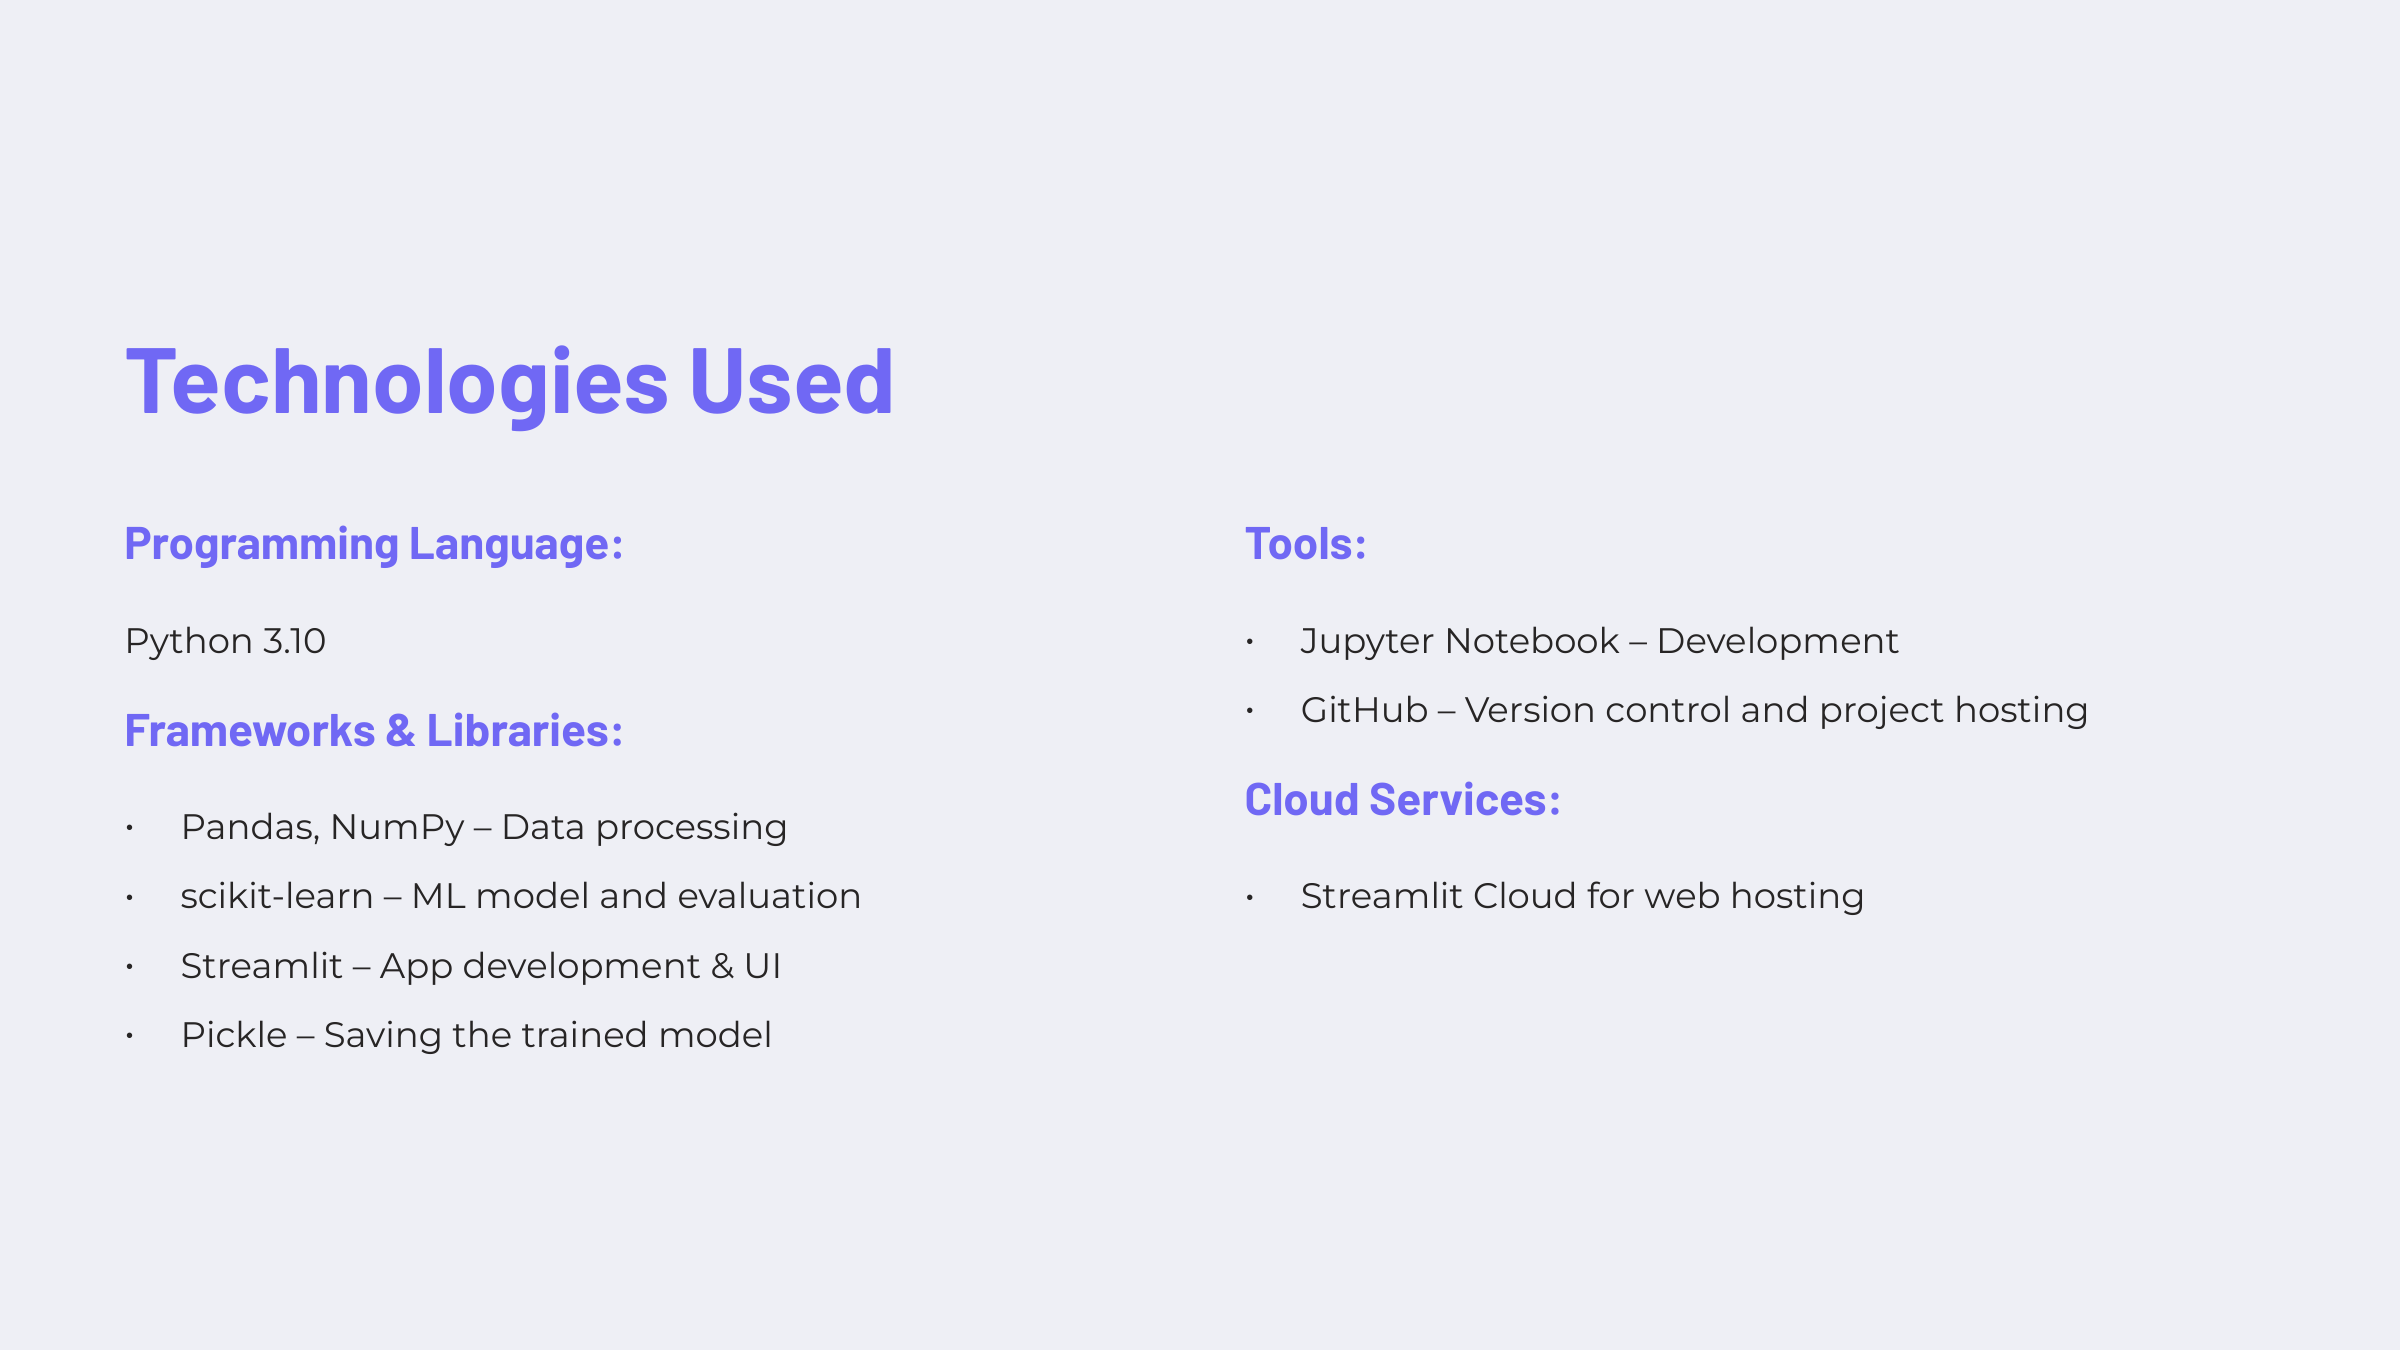

Technologies Used
Programming Language:
Tools:
Python 3.10
Jupyter Notebook – Development
GitHub – Version control and project hosting
Frameworks & Libraries:
Cloud Services:
Pandas, NumPy – Data processing
scikit-learn – ML model and evaluation
Streamlit Cloud for web hosting
Streamlit – App development & UI
Pickle – Saving the trained model